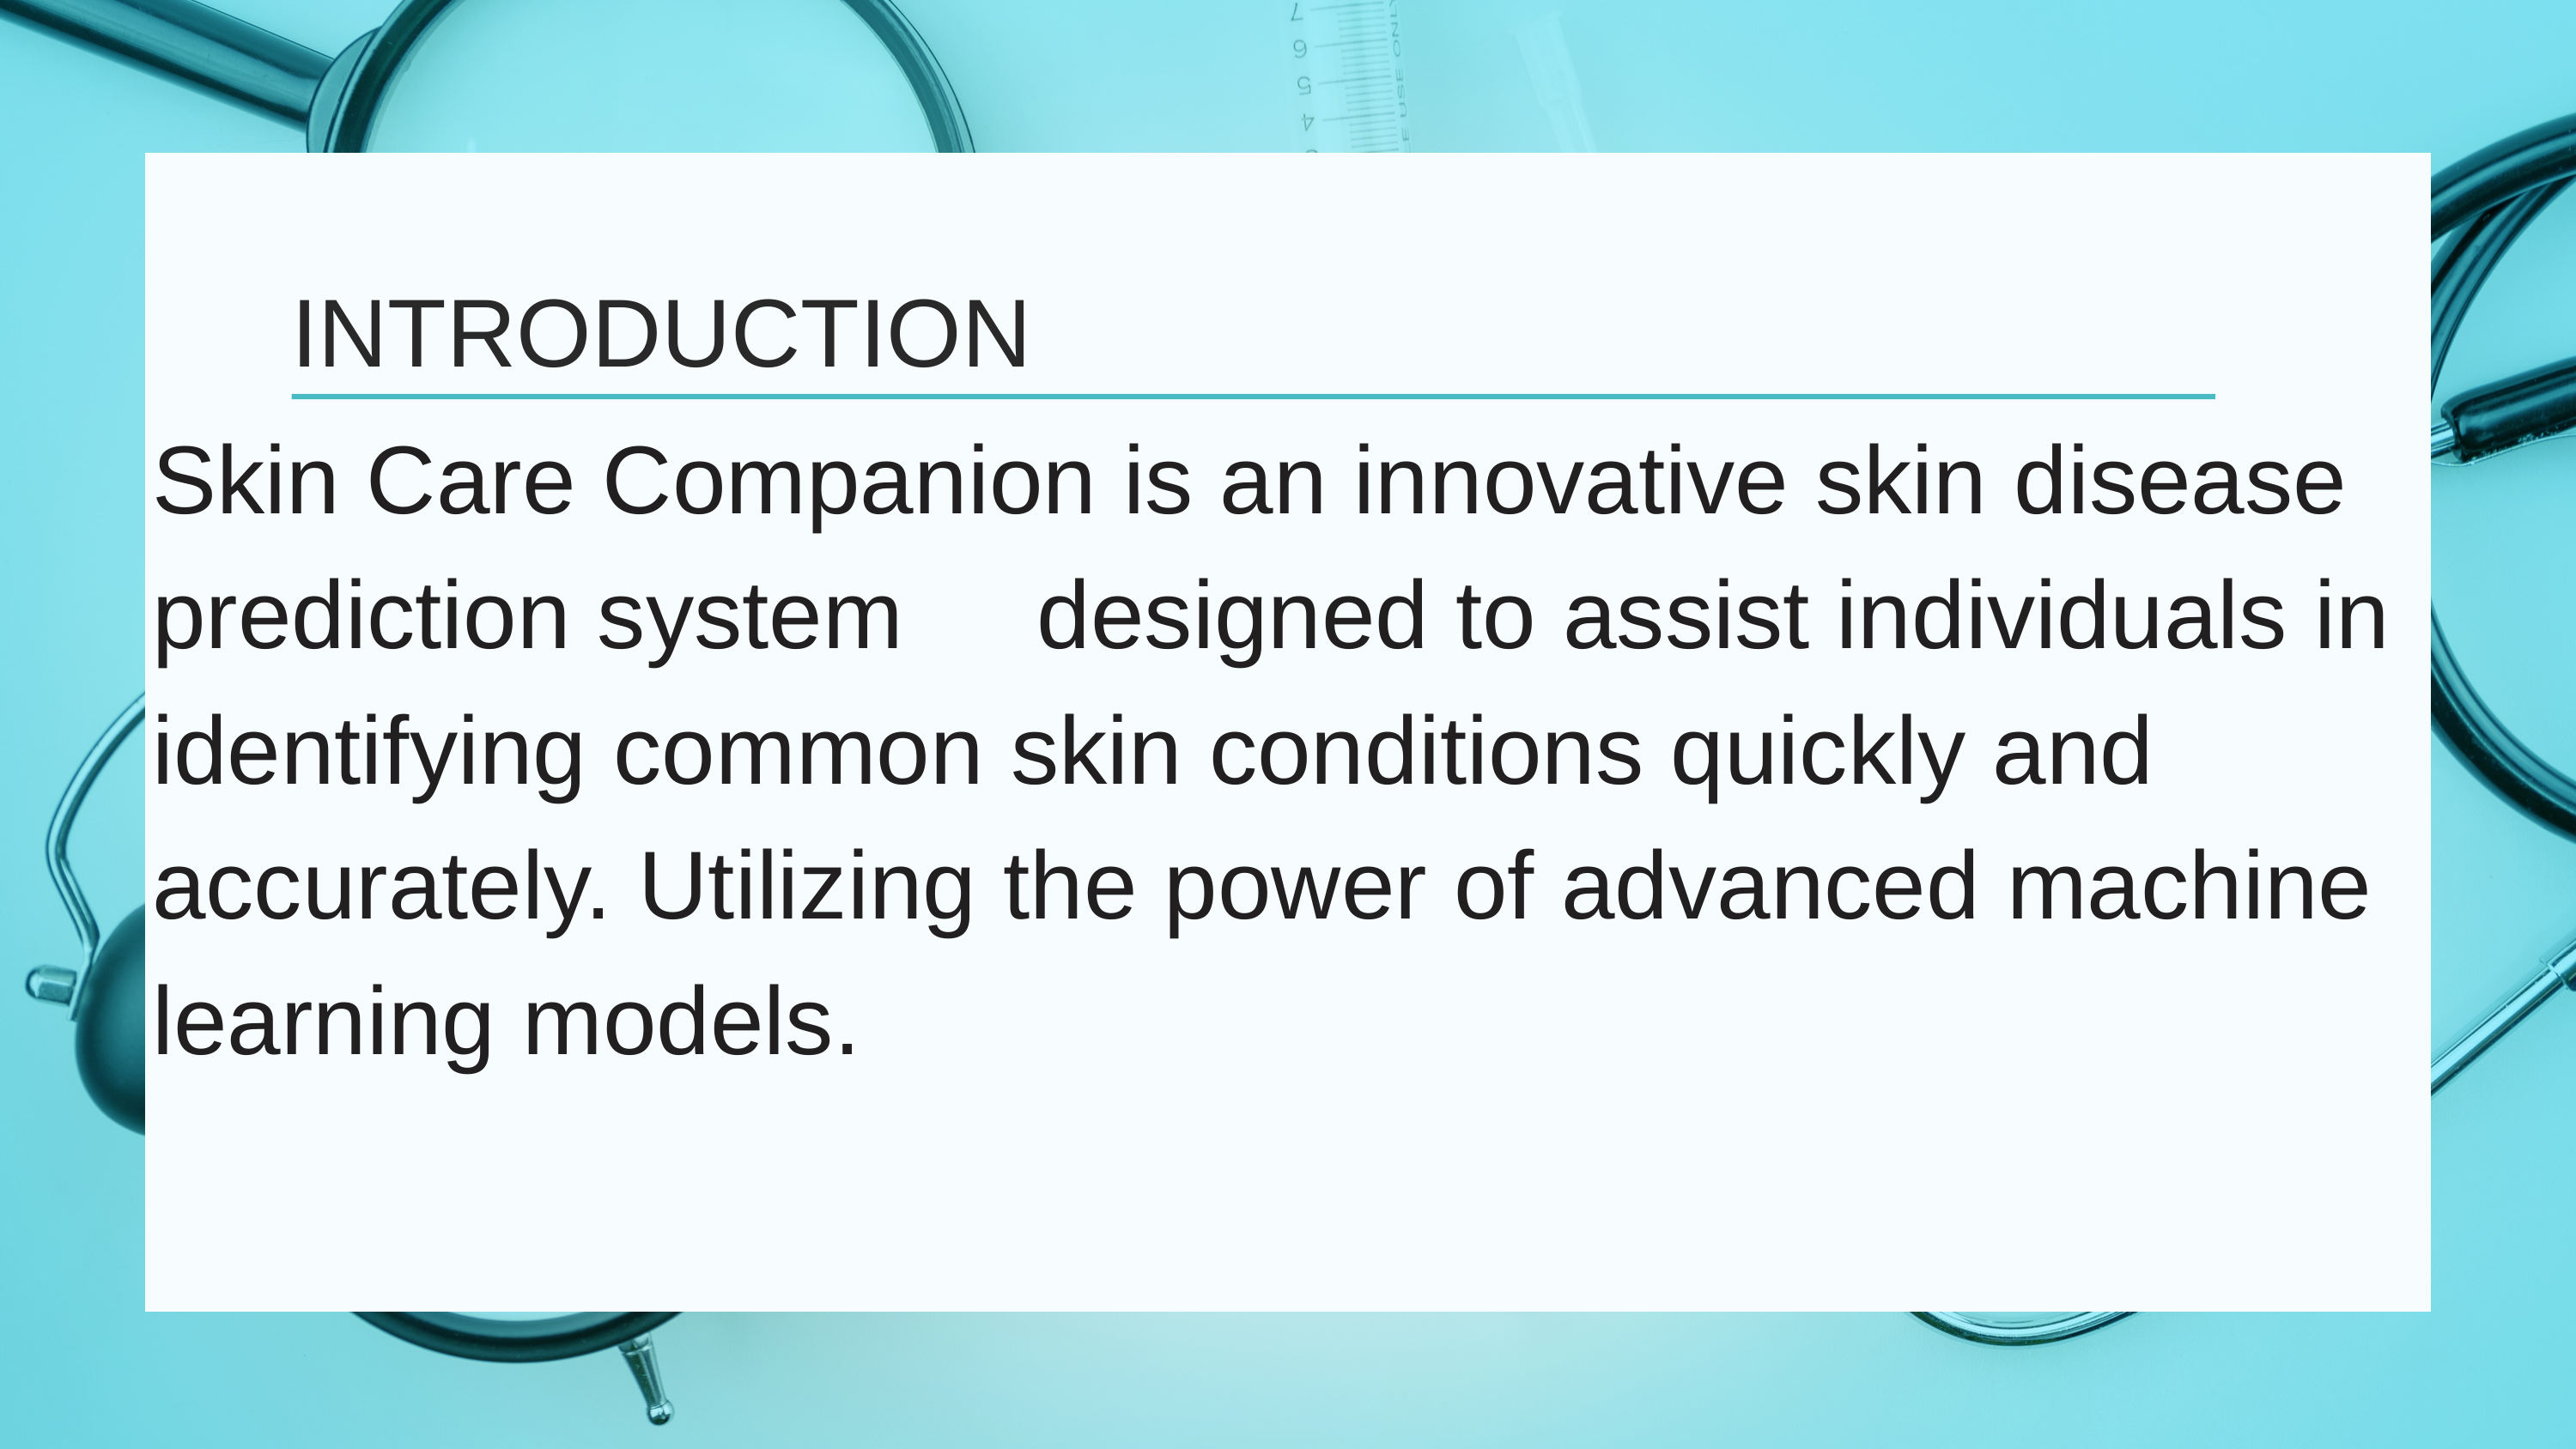

Skin Care Companion is an innovative skin disease prediction system     designed to assist individuals in identifying common skin conditions quickly and accurately. Utilizing the power of advanced machine learning models.

INTRODUCTION